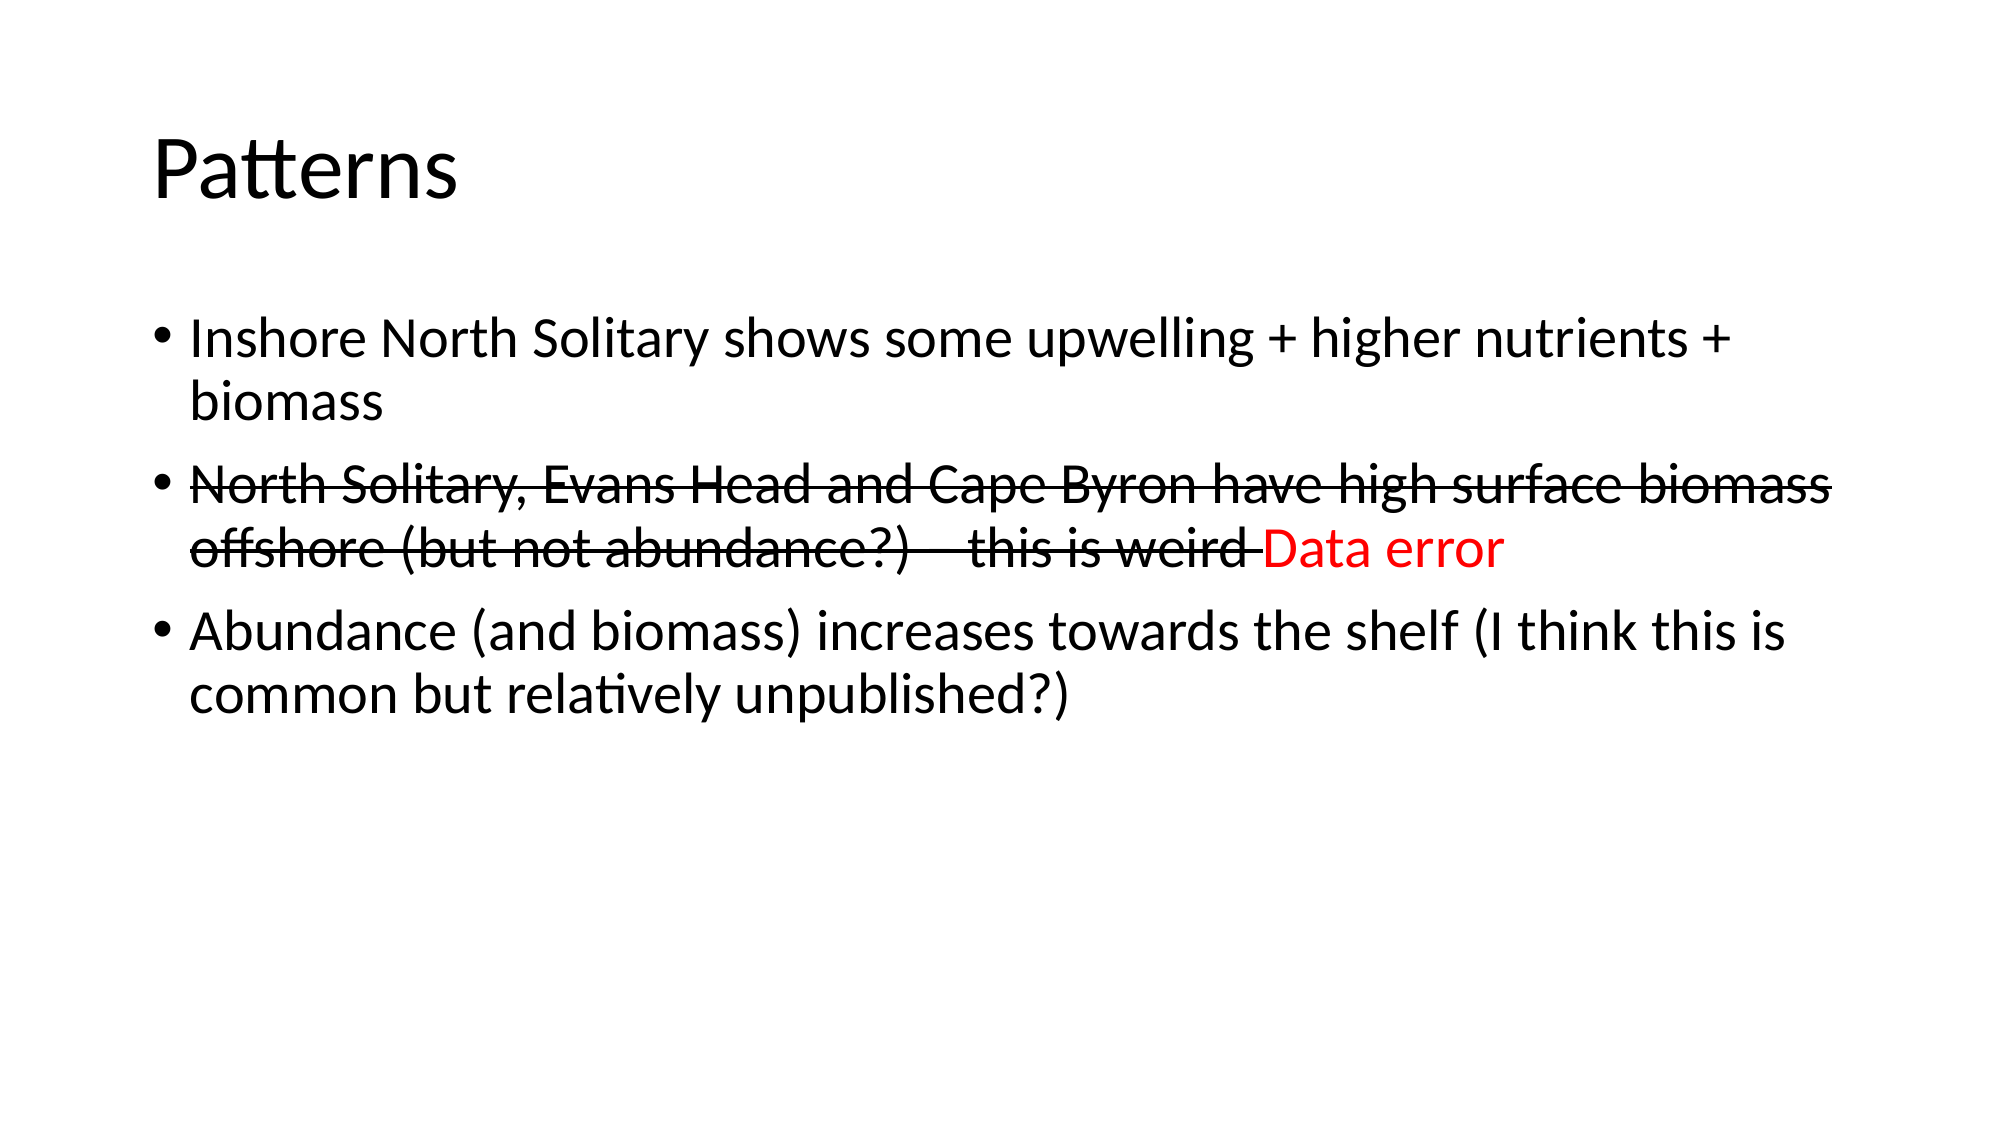

# Patterns
Inshore North Solitary shows some upwelling + higher nutrients + biomass
North Solitary, Evans Head and Cape Byron have high surface biomass offshore (but not abundance?) – this is weird Data error
Abundance (and biomass) increases towards the shelf (I think this is common but relatively unpublished?)